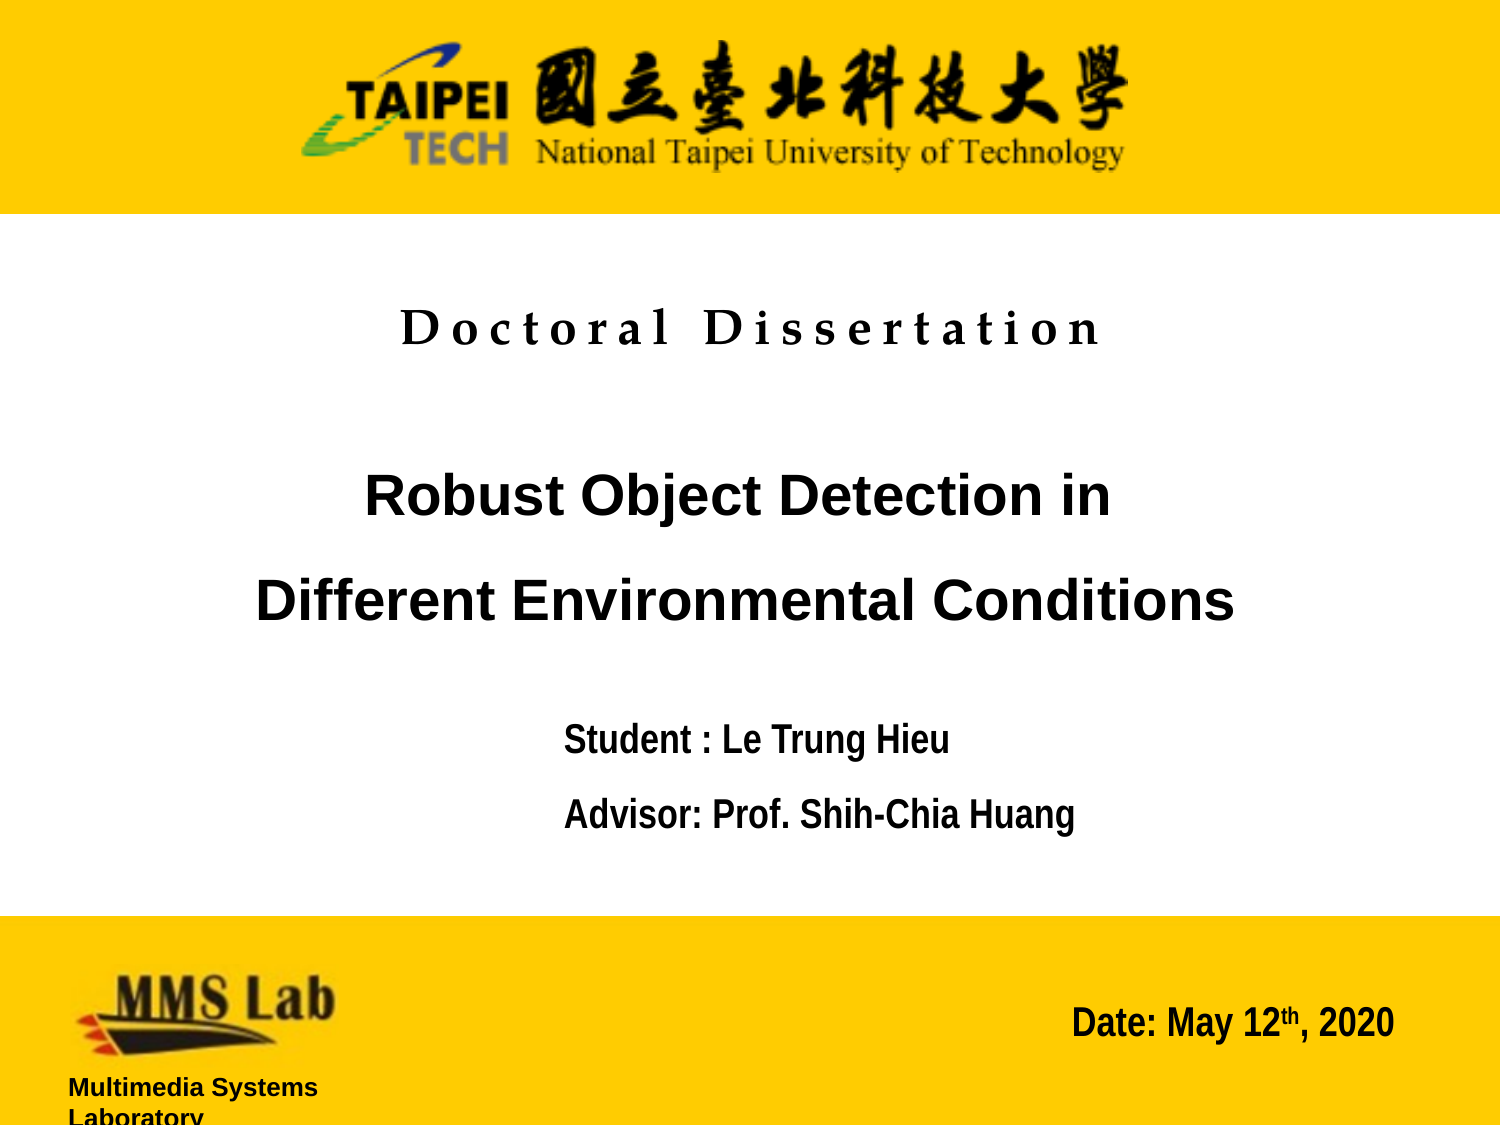

Doctoral Dissertation

# Robust Object Detection in Different Environmental Conditions
Student : Le Trung Hieu
Advisor: Prof. Shih-Chia Huang
Date: May 12th, 2020